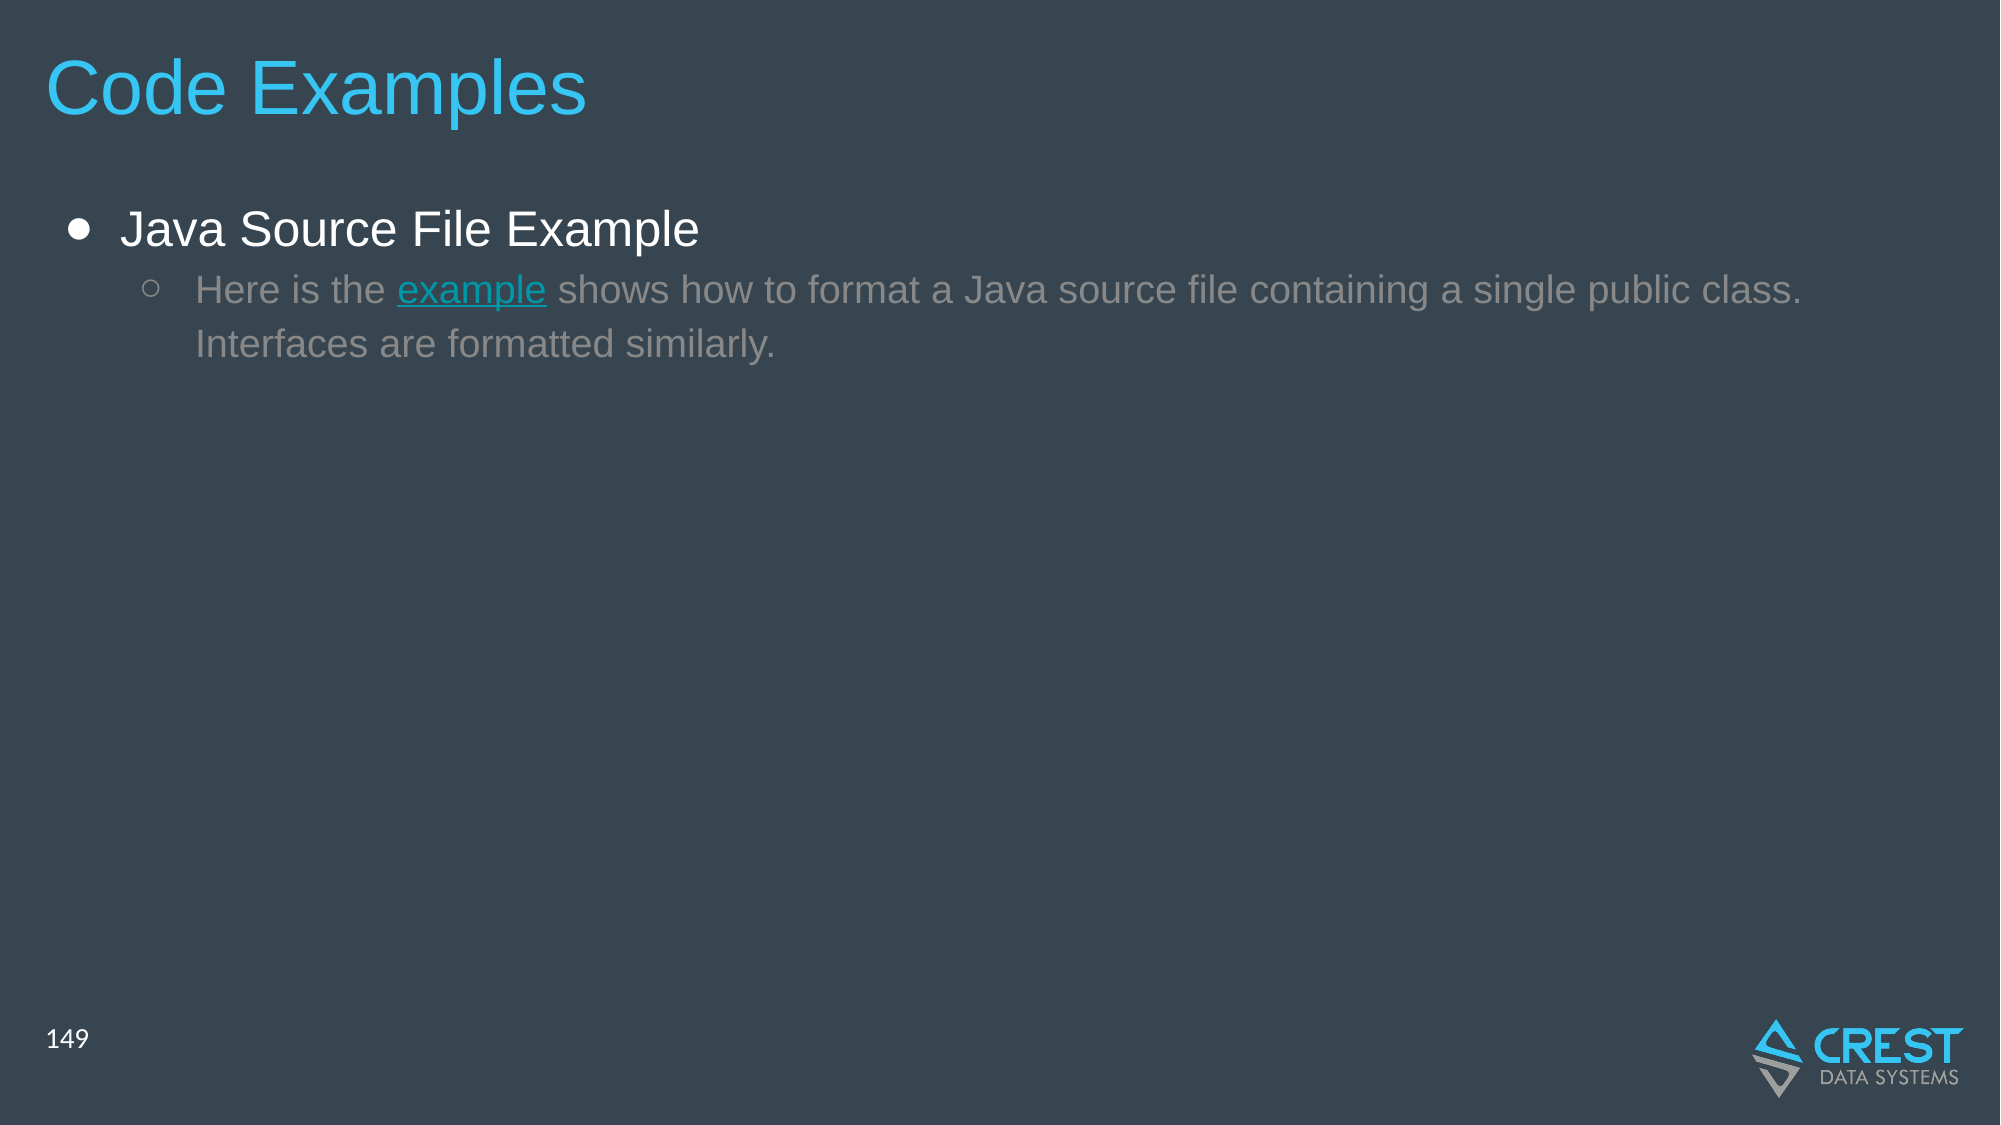

# Code Examples
Java Source File Example
Here is the example shows how to format a Java source file containing a single public class. Interfaces are formatted similarly.
149